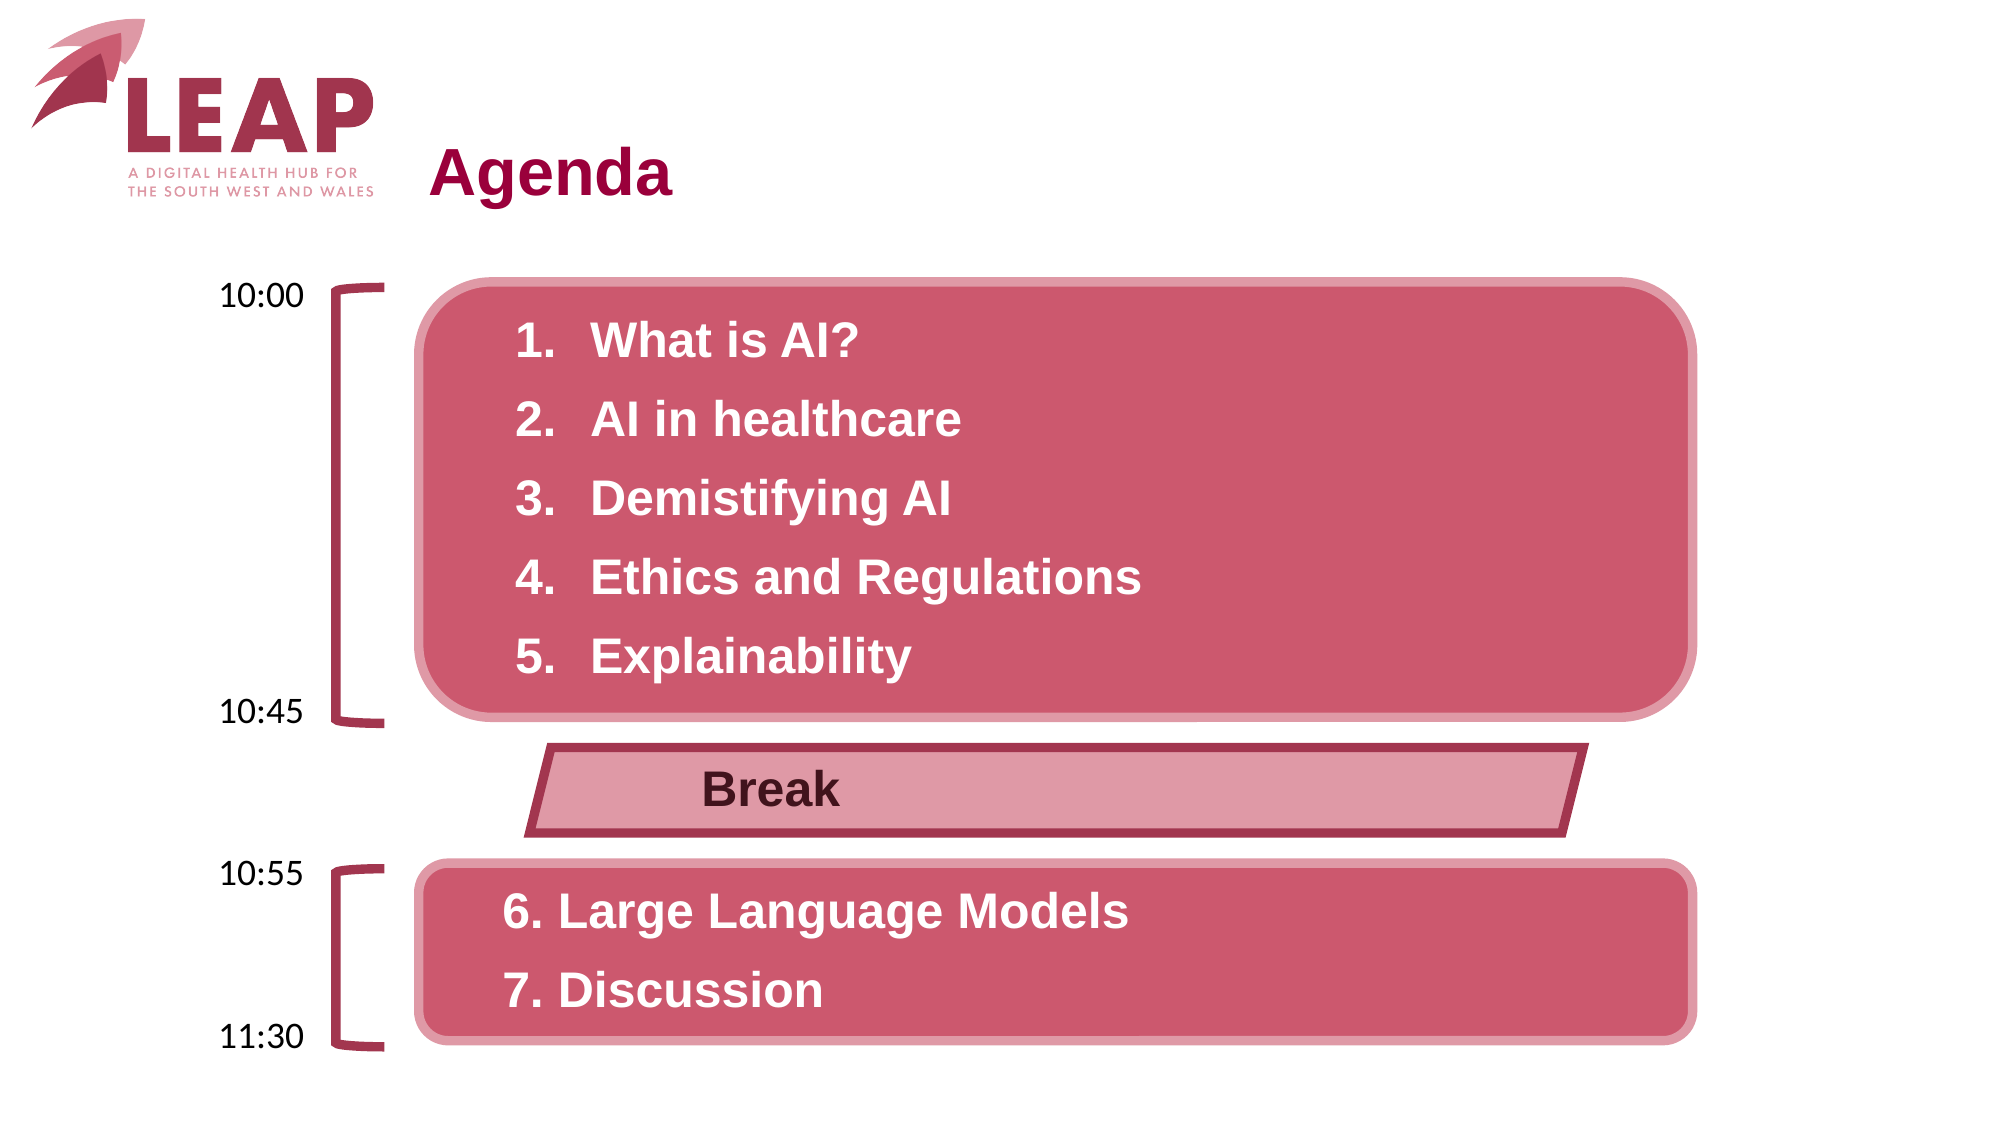

# Agenda
10:00
What is AI?
AI in healthcare
Demistifying AI
Ethics and Regulations
Explainability

10:45
Break
10:55
6. Large Language Models
7. Discussion

11:30